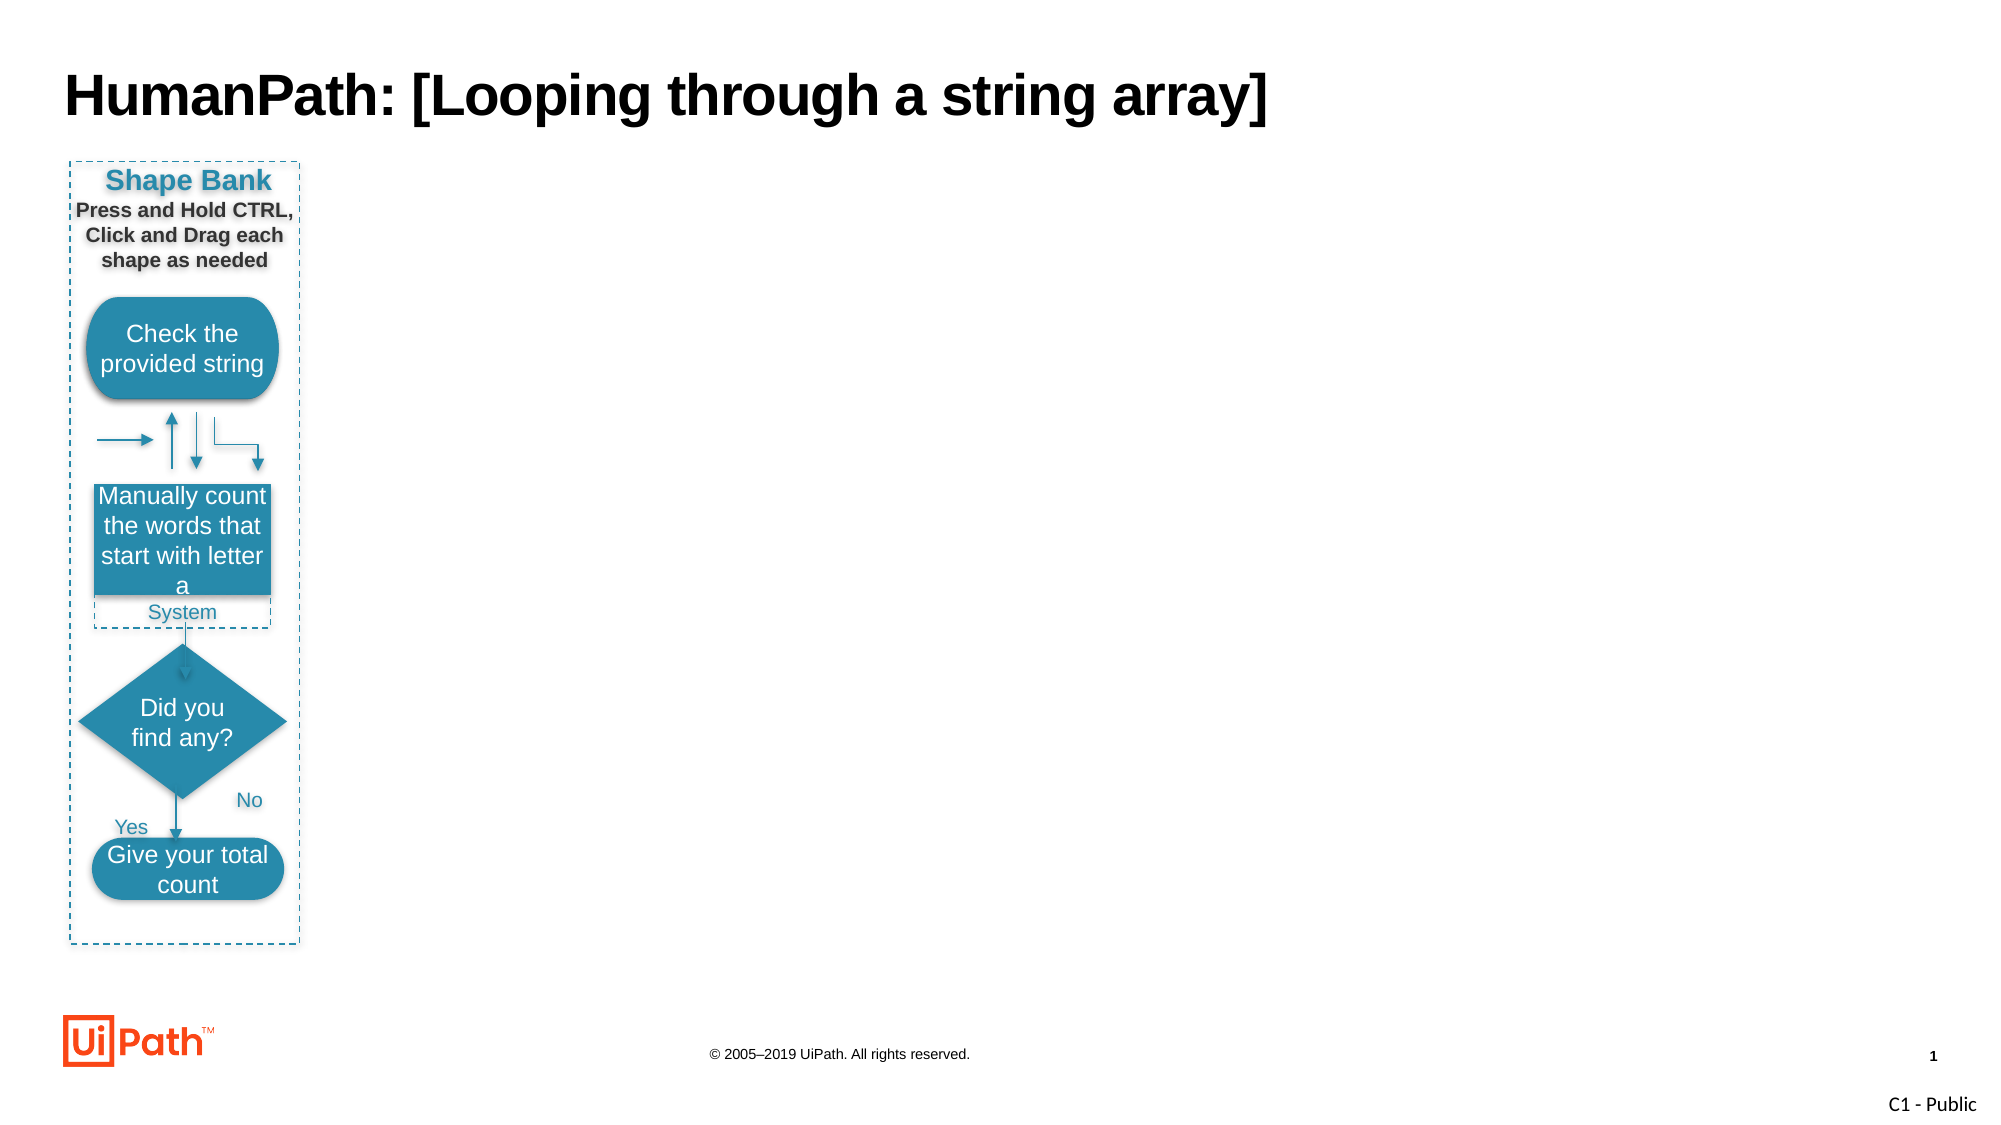

# HumanPath: [Looping through a string array]
 Shape Bank
Press and Hold CTRL, Click and Drag each shape as needed
Check the provided string
Event to START
Manually count the words that start with letter a
System
Did you find any?
No
Yes
Give your total count
© 2005–2019 UiPath. All rights reserved.
1